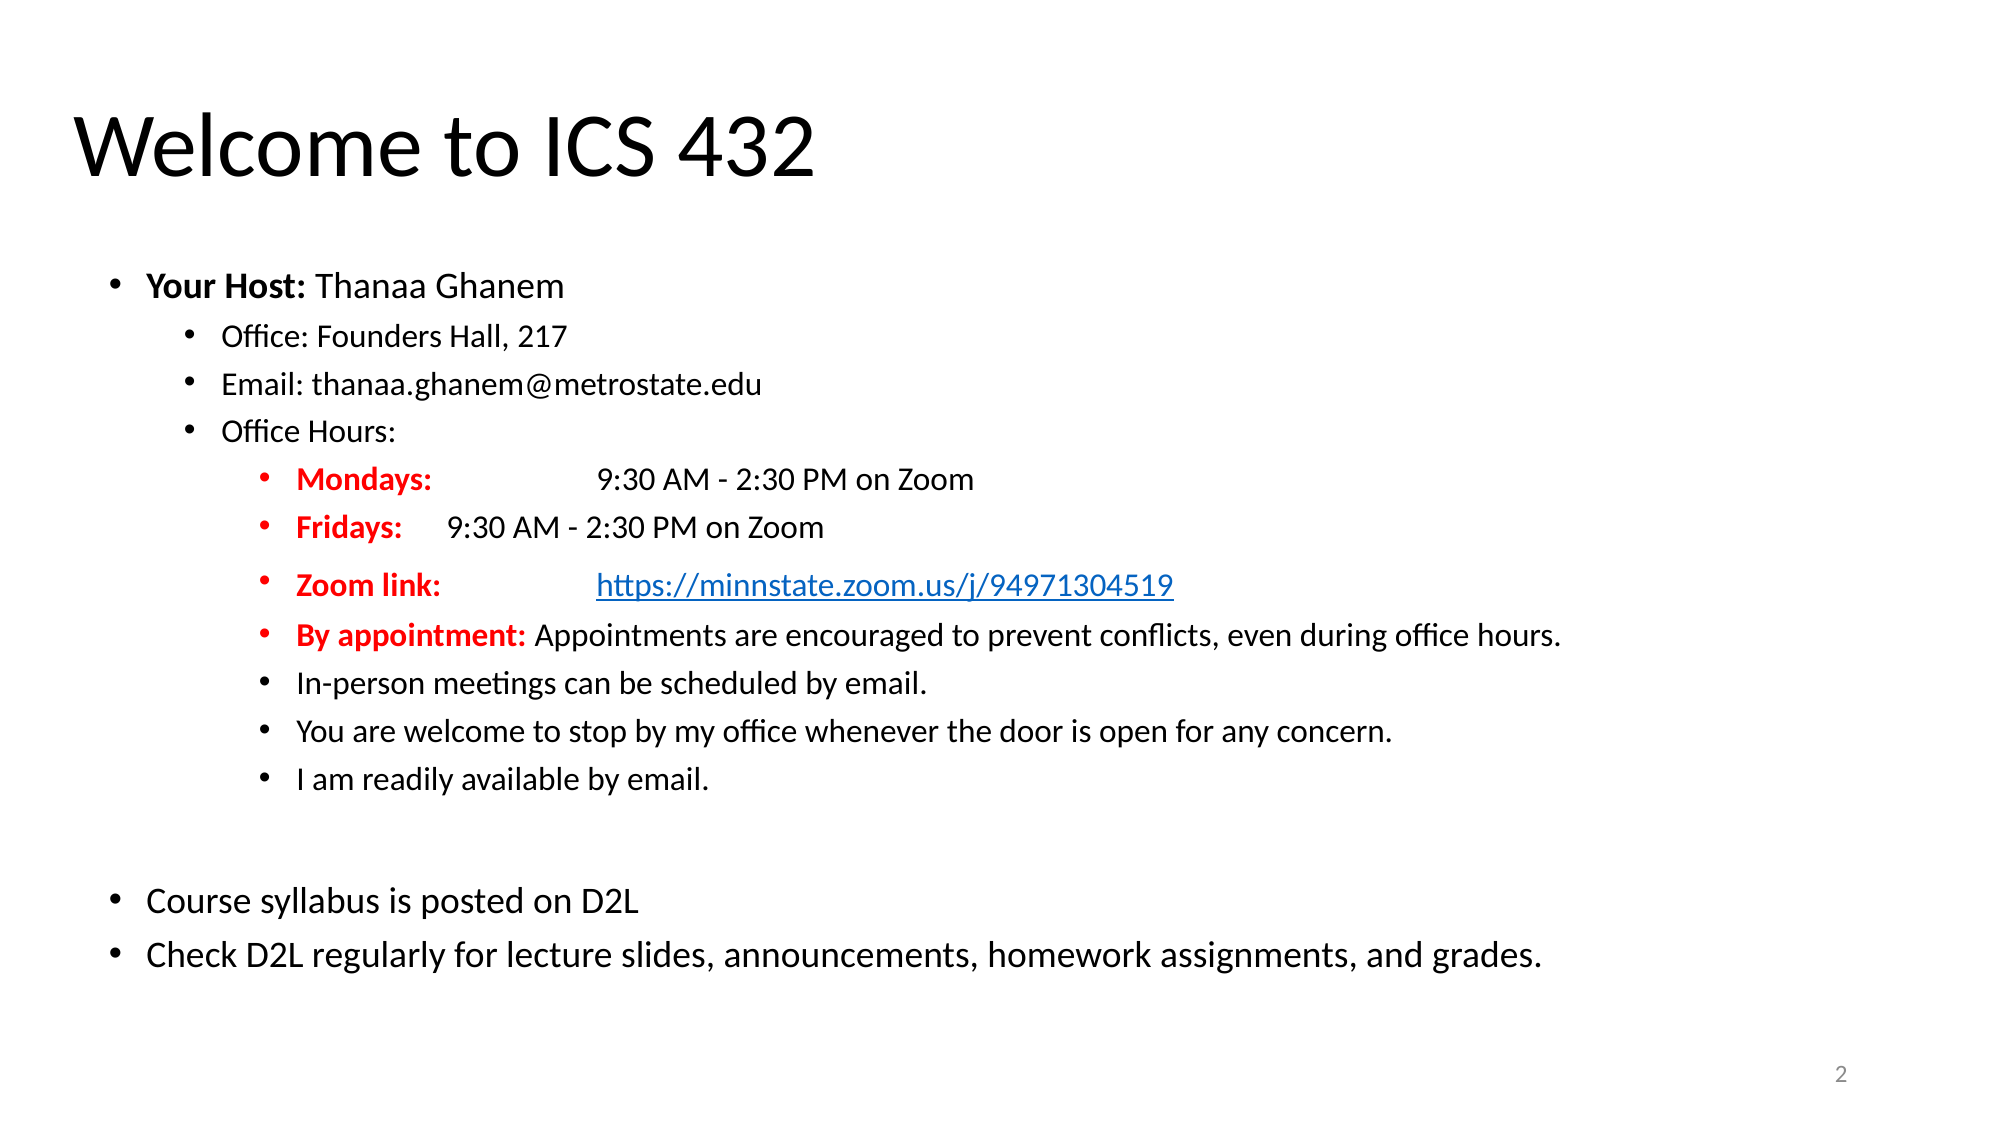

# Welcome to ICS 432
Your Host: Thanaa Ghanem
Office: Founders Hall, 217
Email: thanaa.ghanem@metrostate.edu
Office Hours:
Mondays:       	9:30 AM - 2:30 PM on Zoom
Fridays:     	9:30 AM - 2:30 PM on Zoom
Zoom link:  	https://minnstate.zoom.us/j/94971304519
By appointment: Appointments are encouraged to prevent conflicts, even during office hours.
In-person meetings can be scheduled by email.
You are welcome to stop by my office whenever the door is open for any concern.
I am readily available by email.

Course syllabus is posted on D2L
Check D2L regularly for lecture slides, announcements, homework assignments, and grades.
2